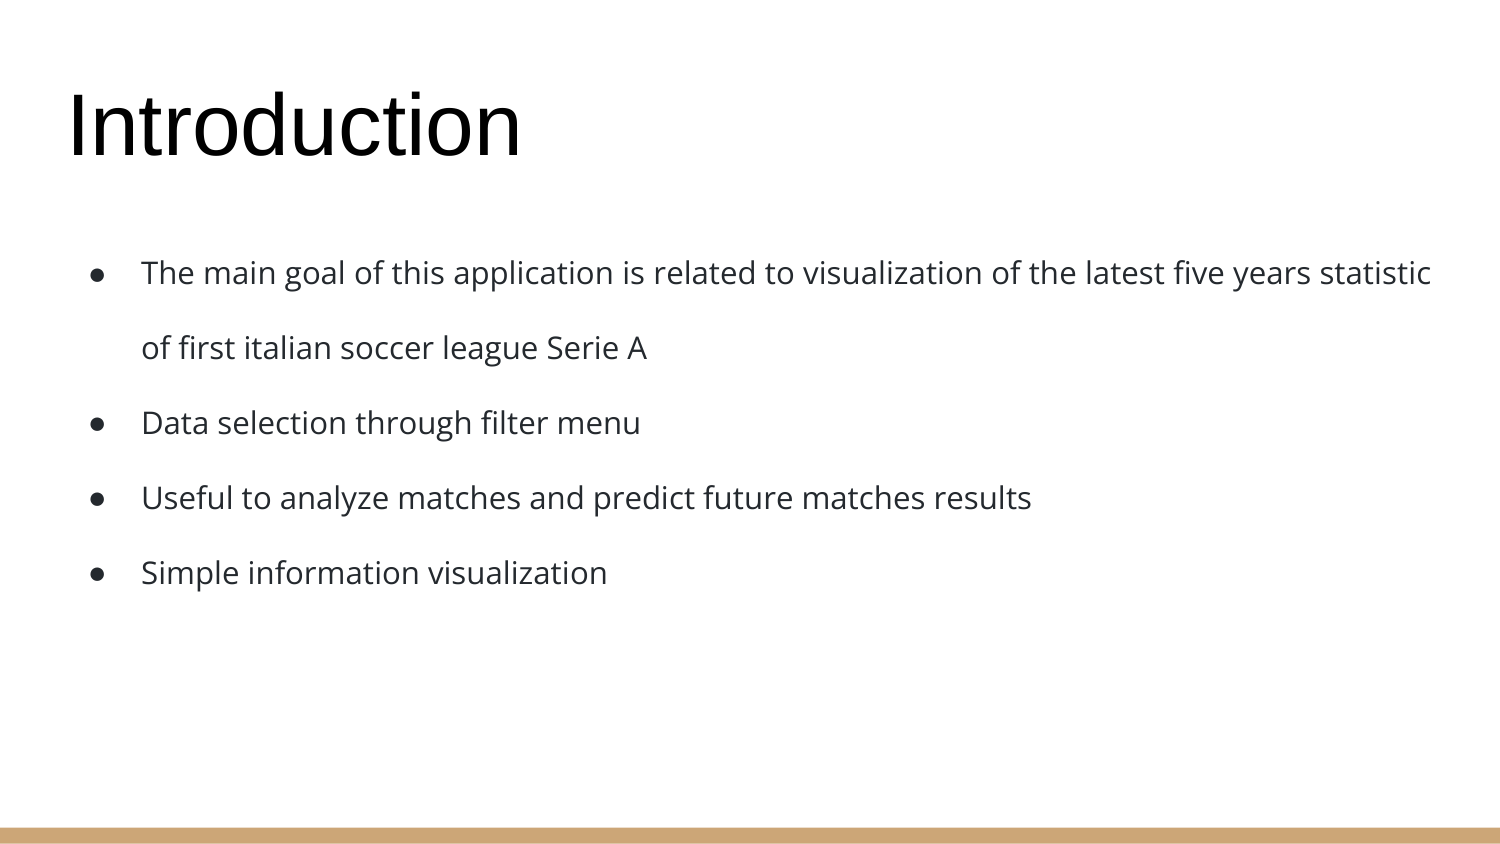

# Introduction
The main goal of this application is related to visualization of the latest five years statistic of first italian soccer league Serie A
Data selection through filter menu
Useful to analyze matches and predict future matches results
Simple information visualization